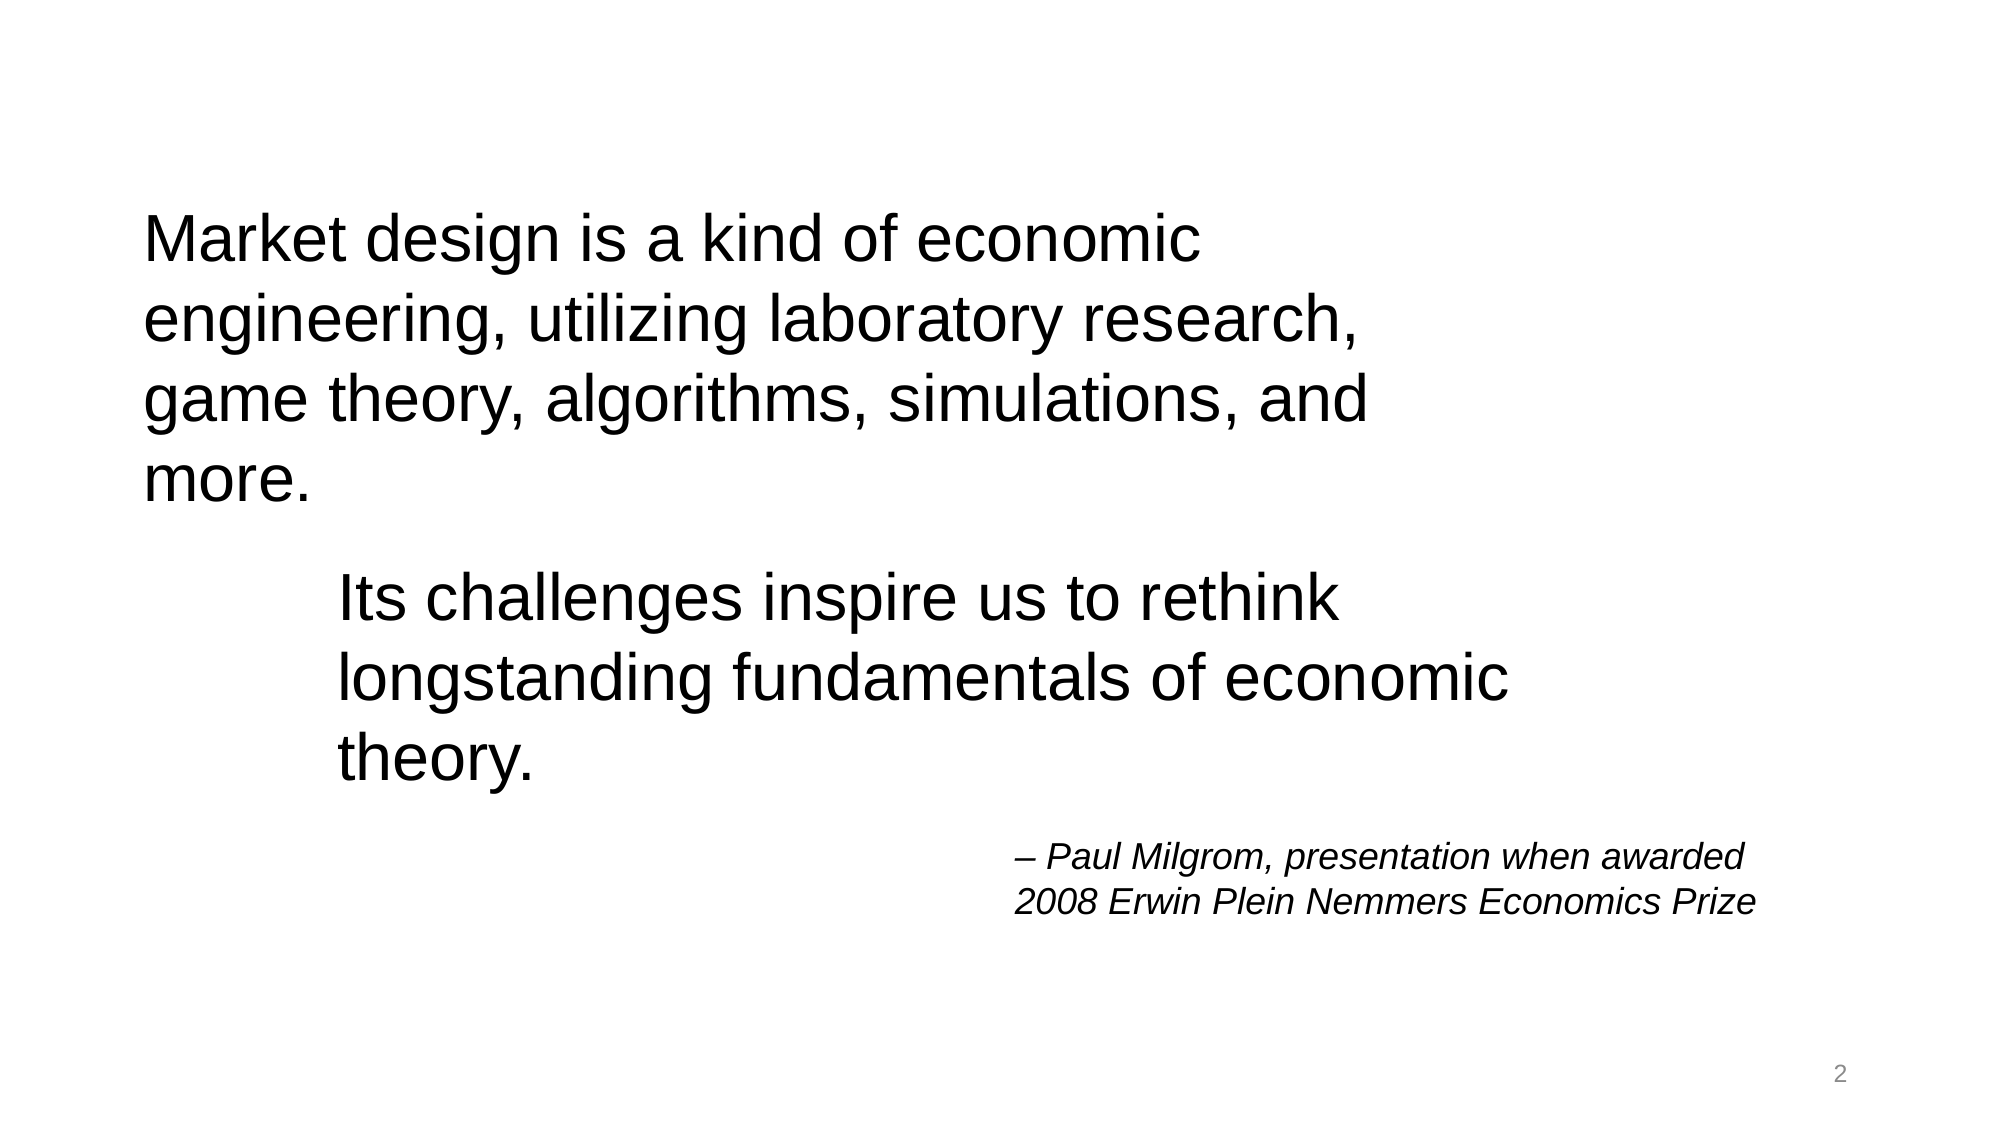

Market design is a kind of economic engineering, utilizing laboratory research, game theory, algorithms, simulations, and more.
Its challenges inspire us to rethink longstanding fundamentals of economic theory.
– Paul Milgrom, presentation when awarded 2008 Erwin Plein Nemmers Economics Prize

2